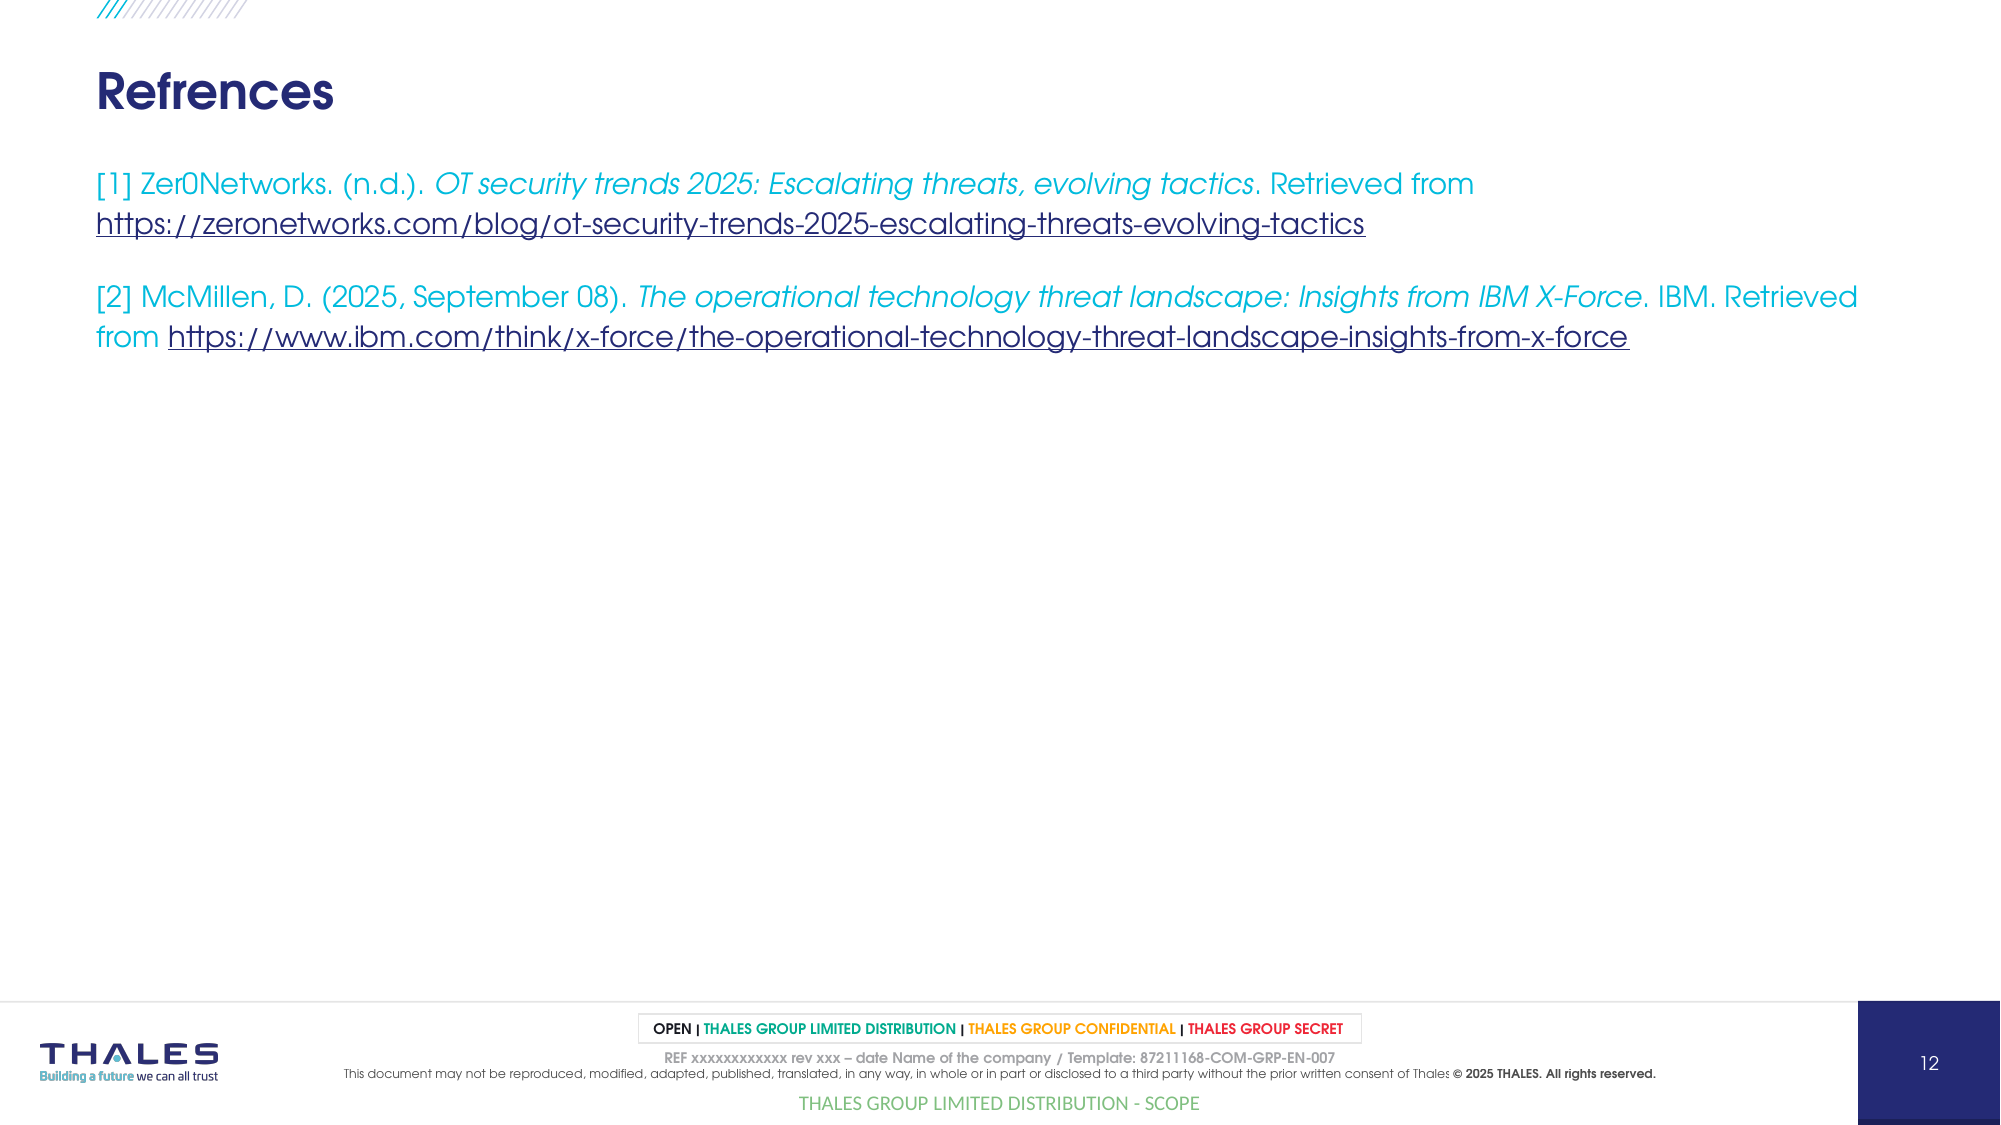

# Refrences
[1] Zer0Networks. (n.d.). OT security trends 2025: Escalating threats, evolving tactics. Retrieved from https://zeronetworks.com/blog/ot-security-trends-2025-escalating-threats-evolving-tactics
[2] McMillen, D. (2025, September 08). The operational technology threat landscape: Insights from IBM X-Force. IBM. Retrieved from https://www.ibm.com/think/x-force/the-operational-technology-threat-landscape-insights-from-x-force